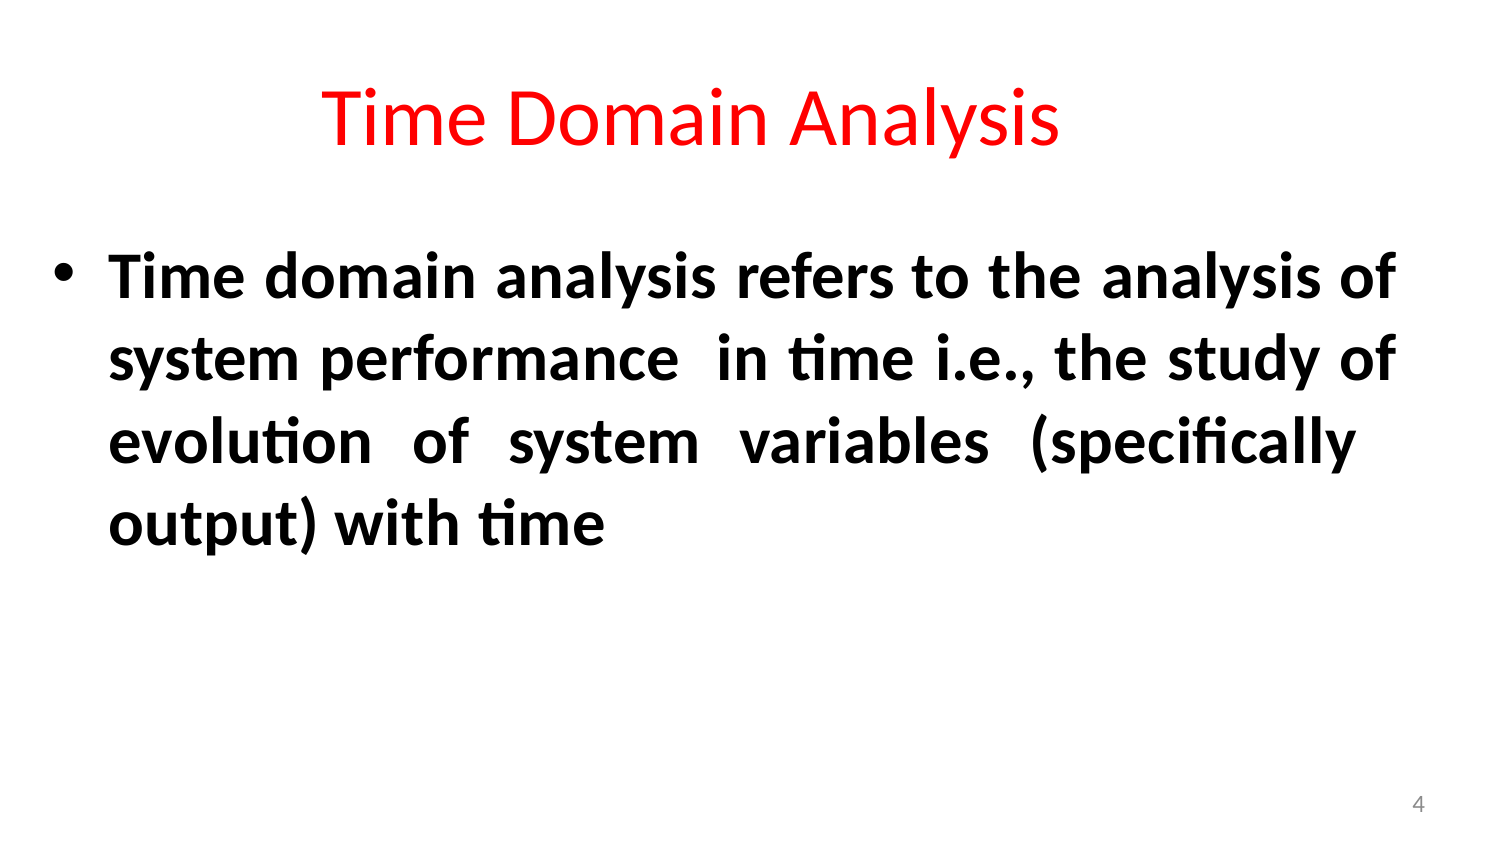

# Time Domain Analysis
Time domain analysis refers to the analysis of system performance  in time i.e., the study of evolution of system variables (specifically  output) with time
4